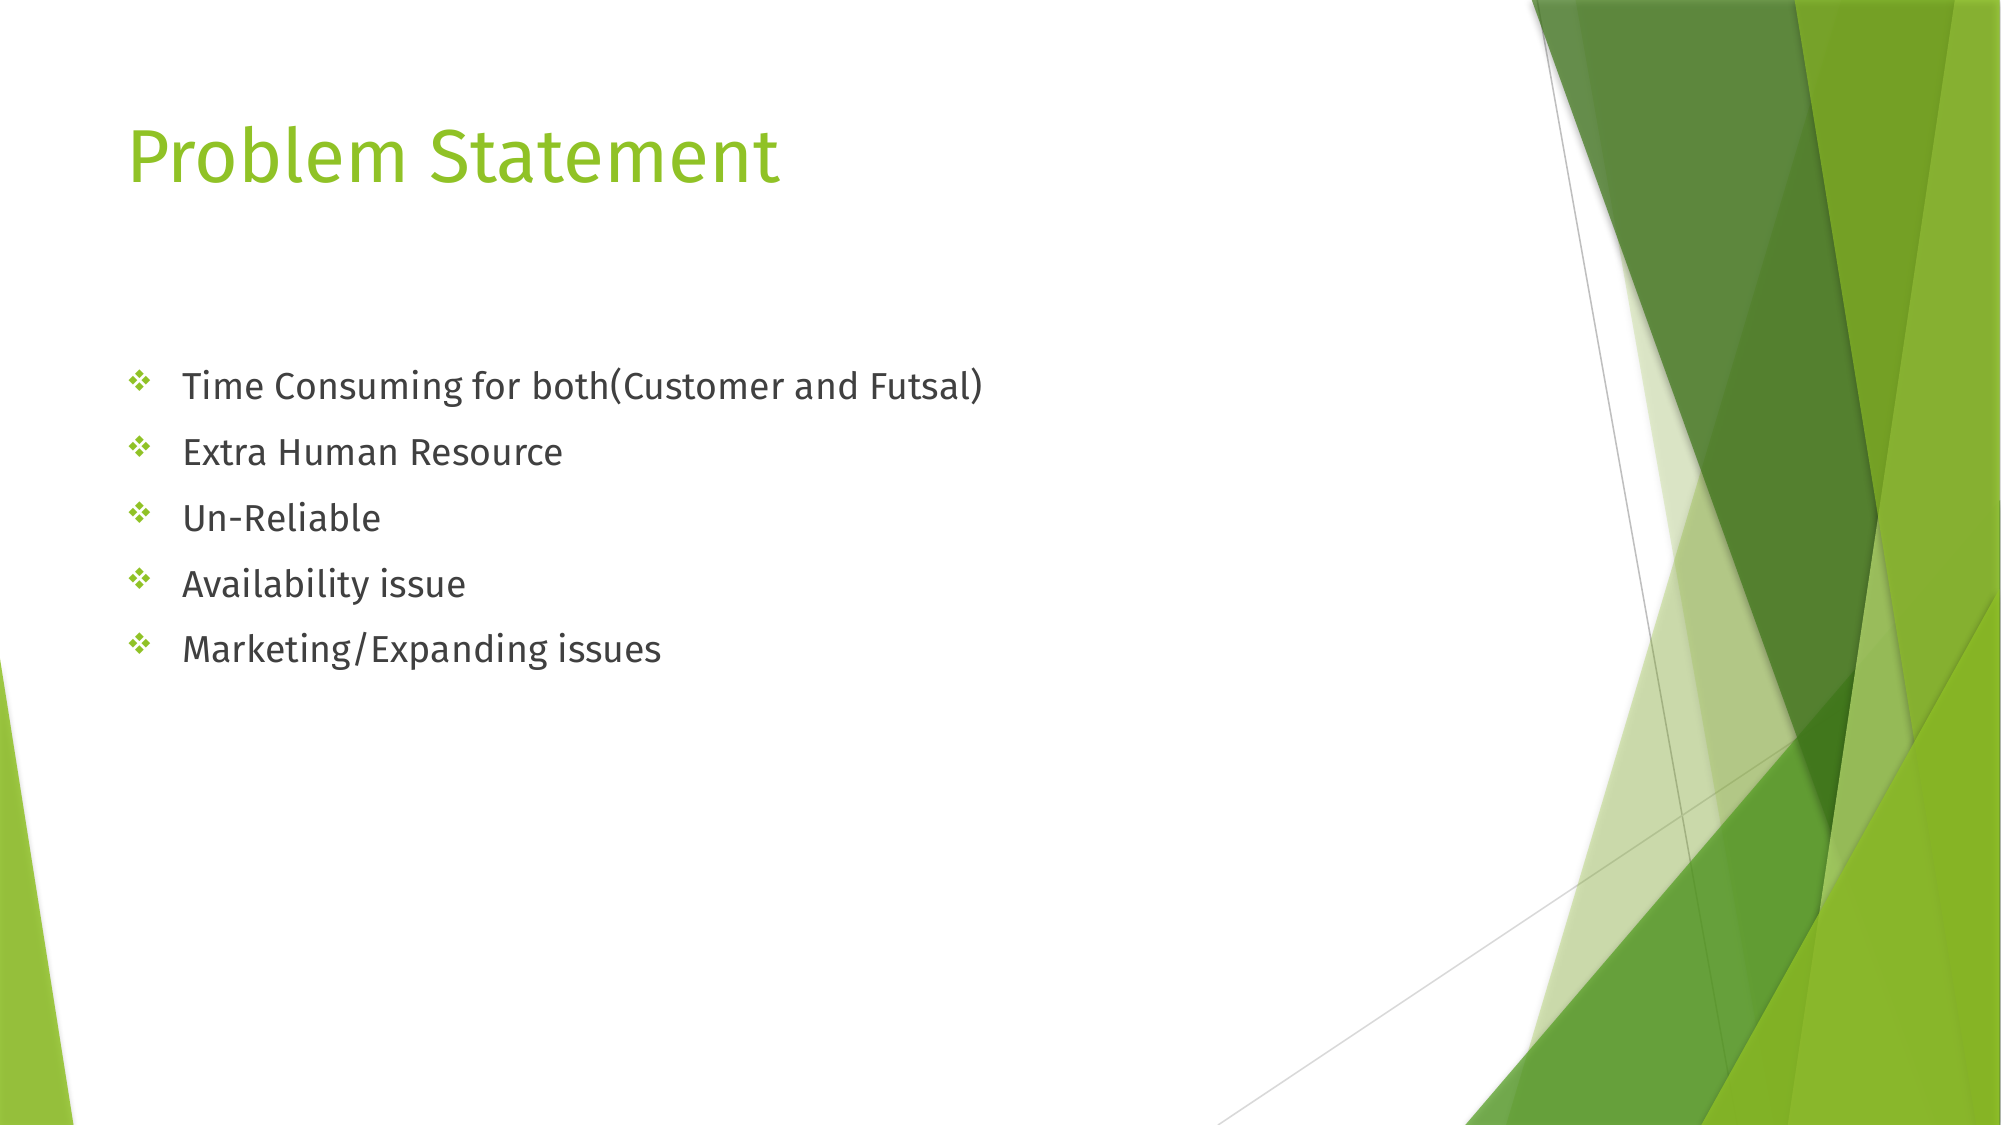

# Problem Statement
Time Consuming for both(Customer and Futsal)
Extra Human Resource
Un-Reliable
Availability issue
Marketing/Expanding issues